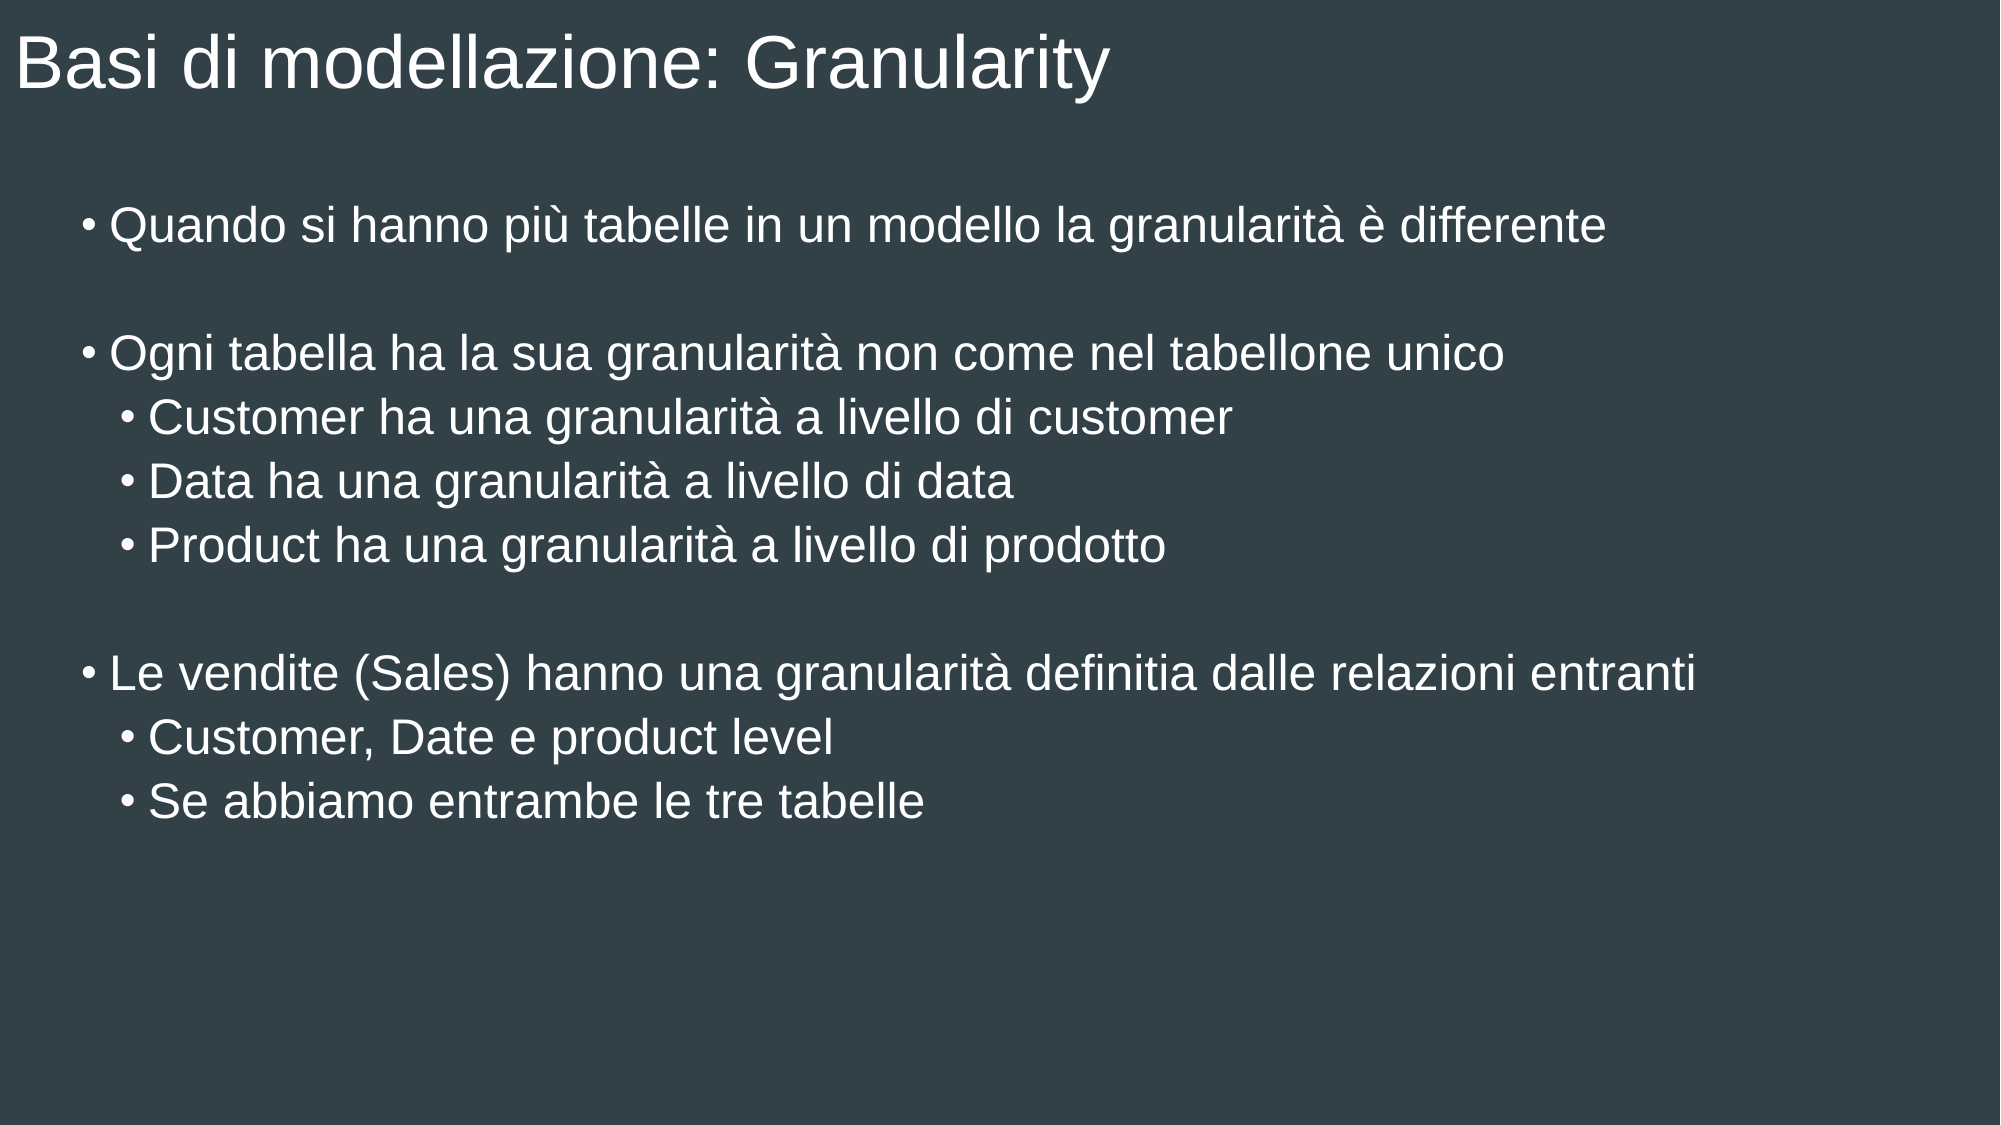

Basi di modellazione: Granularity
Quando si hanno più tabelle in un modello la granularità è differente

Ogni tabella ha la sua granularità non come nel tabellone unico
Customer ha una granularità a livello di customer
Data ha una granularità a livello di data
Product ha una granularità a livello di prodotto

Le vendite (Sales) hanno una granularità definitia dalle relazioni entranti
Customer, Date e product level
Se abbiamo entrambe le tre tabelle

© 2019 Microsoft. All rights reserved.